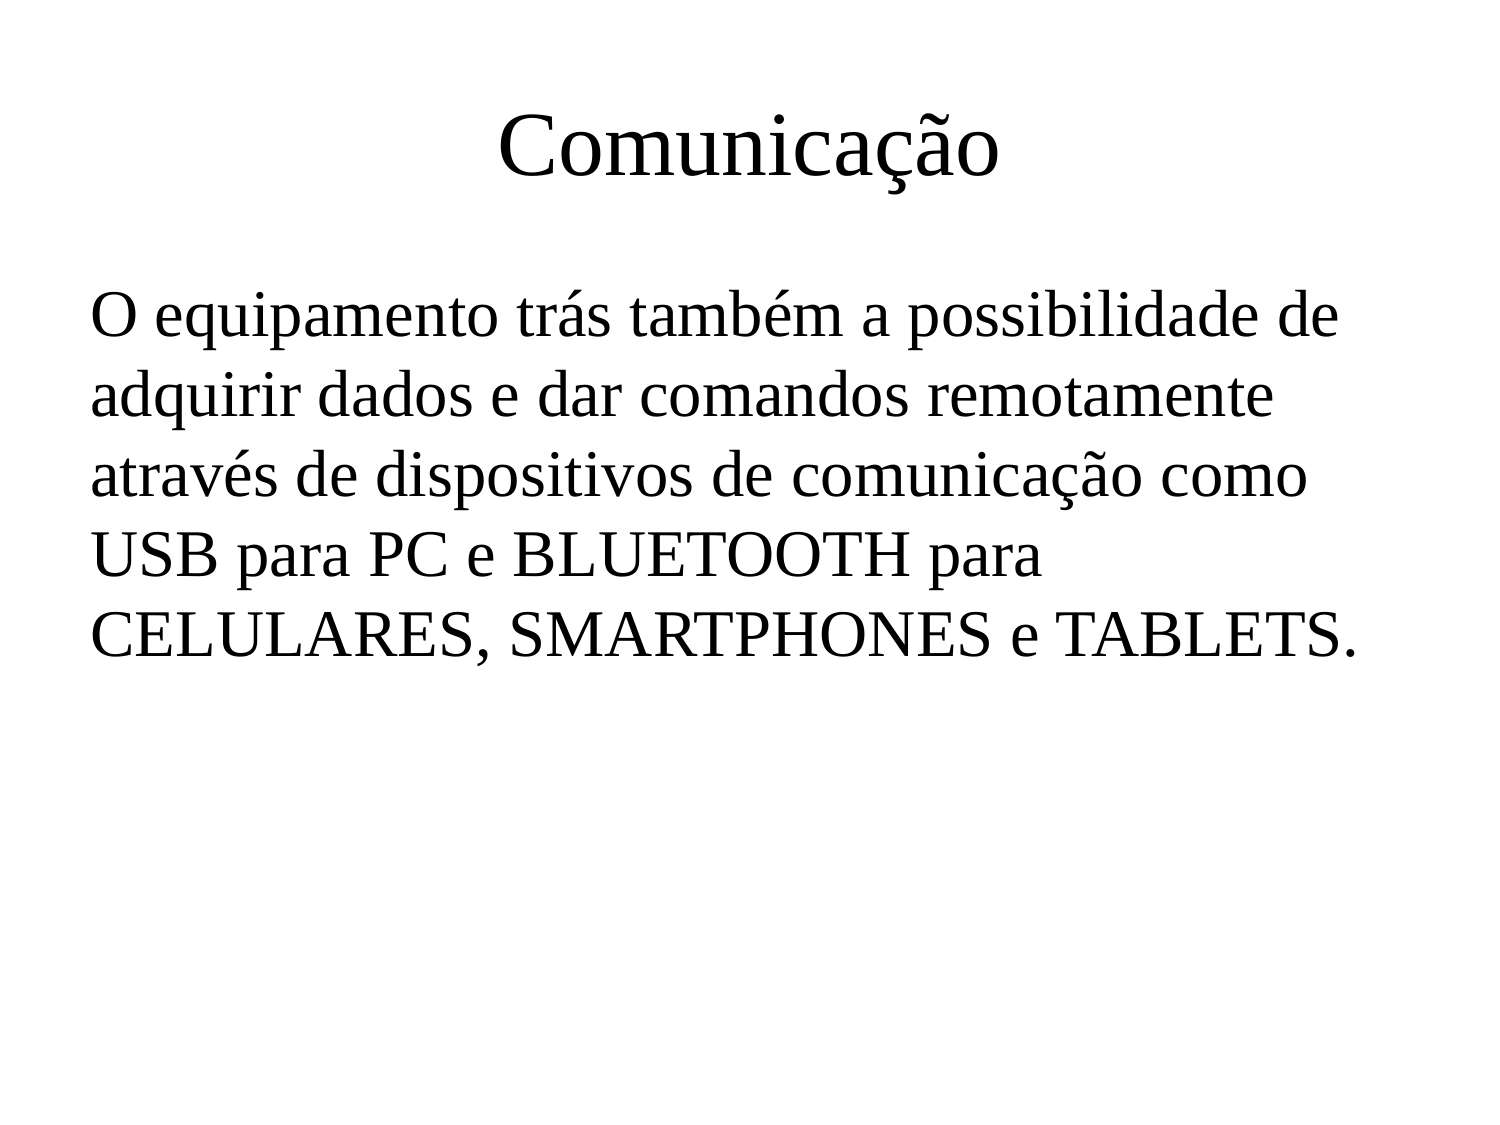

# Comunicação
O equipamento trás também a possibilidade de adquirir dados e dar comandos remotamente através de dispositivos de comunicação como USB para PC e BLUETOOTH para CELULARES, SMARTPHONES e TABLETS.